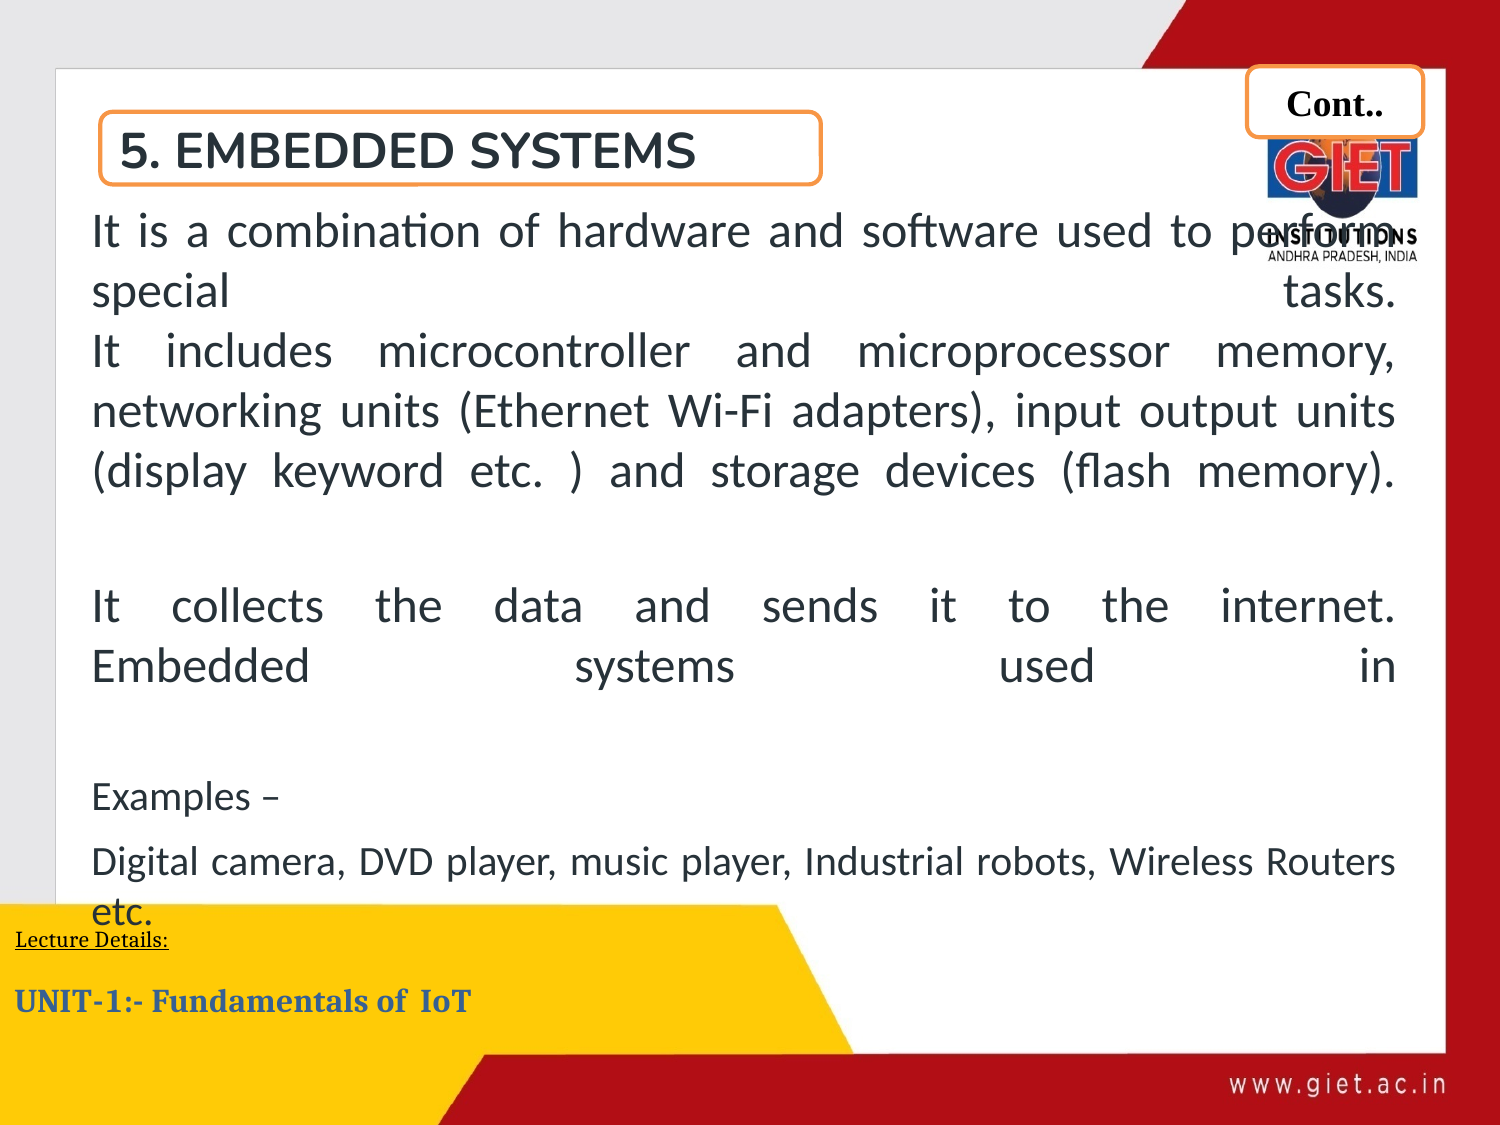

Cont..
5. EMBEDDED SYSTEMS
It is a combination of hardware and software used to perform special tasks.
It includes microcontroller and microprocessor memory, networking units (Ethernet Wi-Fi adapters), input output units (display keyword etc. ) and storage devices (flash memory).
It collects the data and sends it to the internet.
Embedded systems used in
Examples –
Digital camera, DVD player, music player, Industrial robots, Wireless Routers etc.
Lecture Details:

UNIT-1:- Fundamentals of  IoT